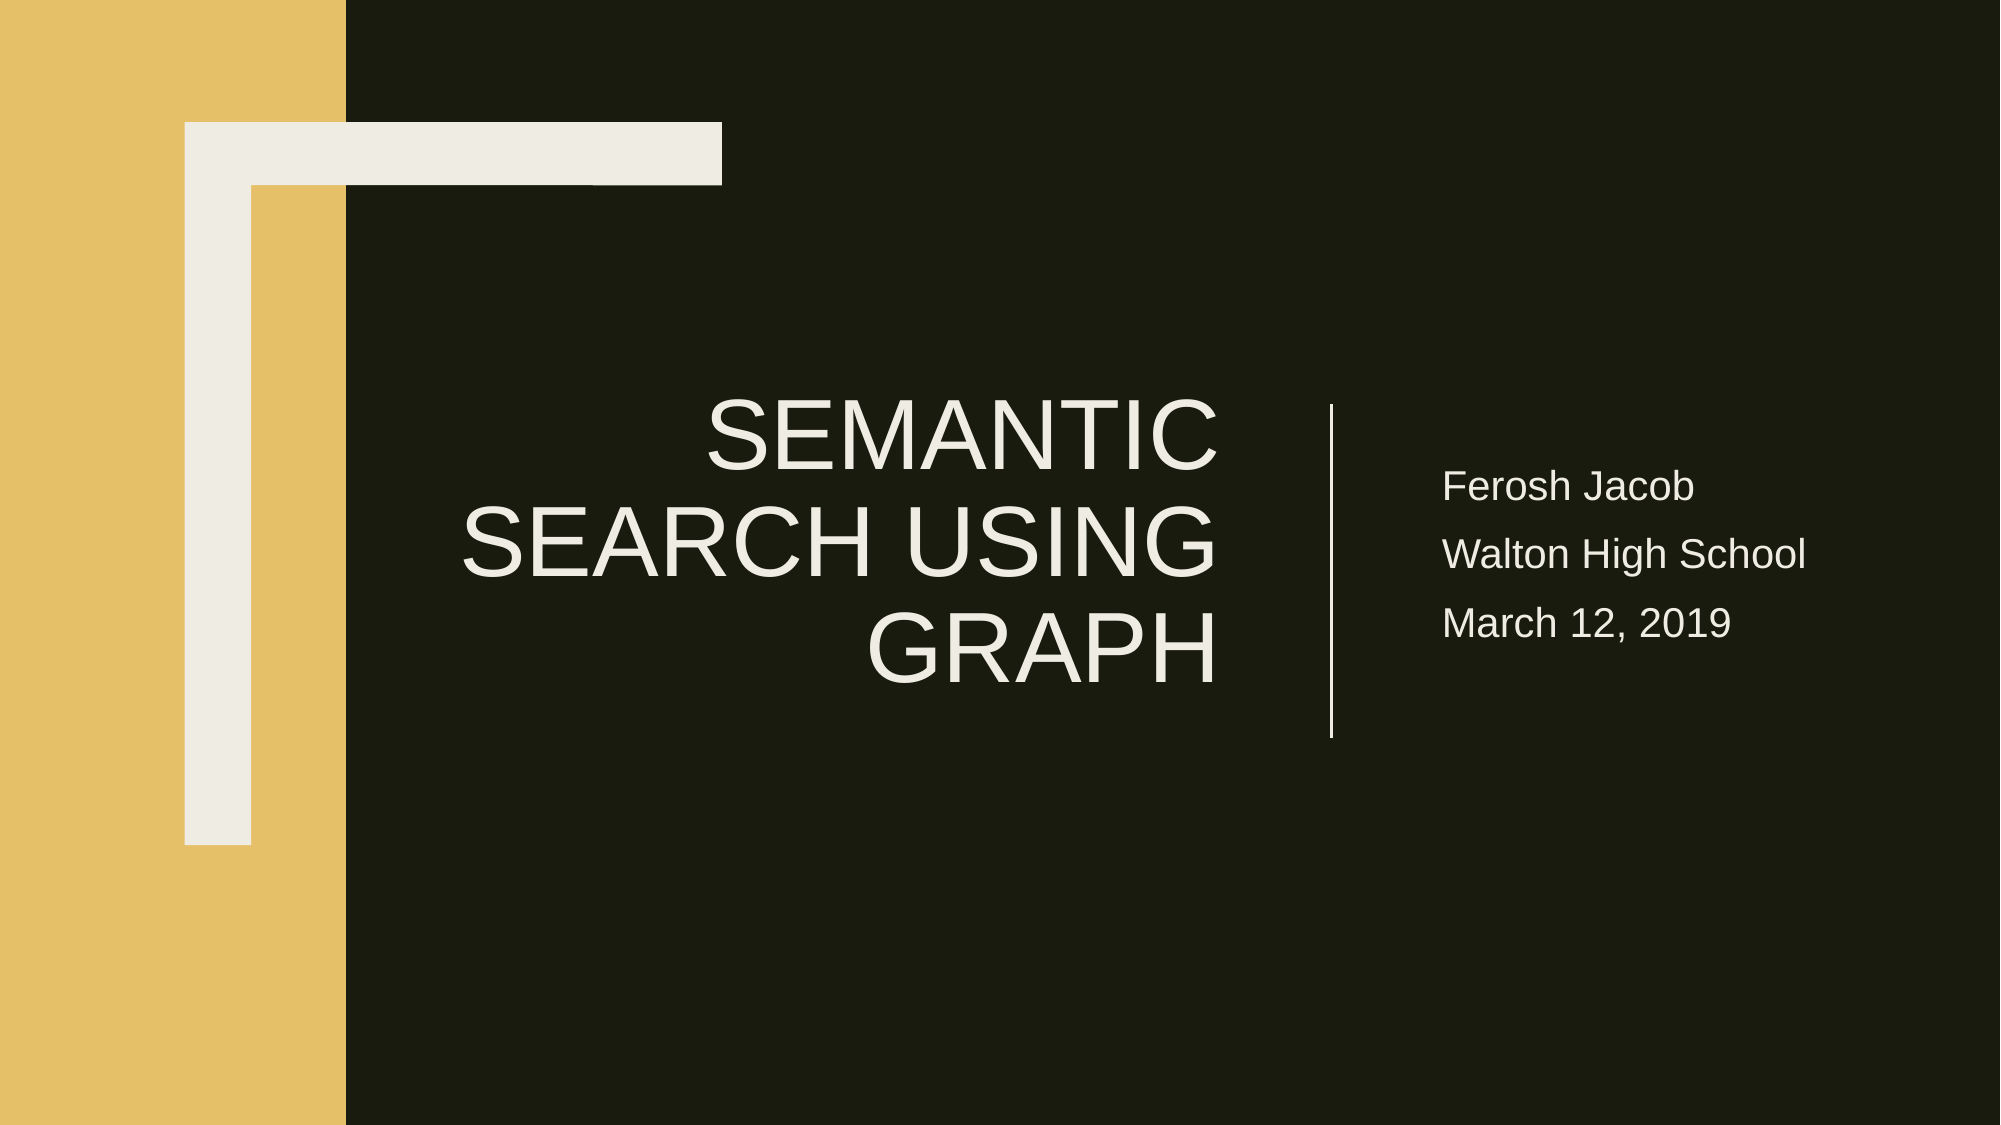

# Semantic Search using Graph
Ferosh Jacob
Walton High School
March 12, 2019